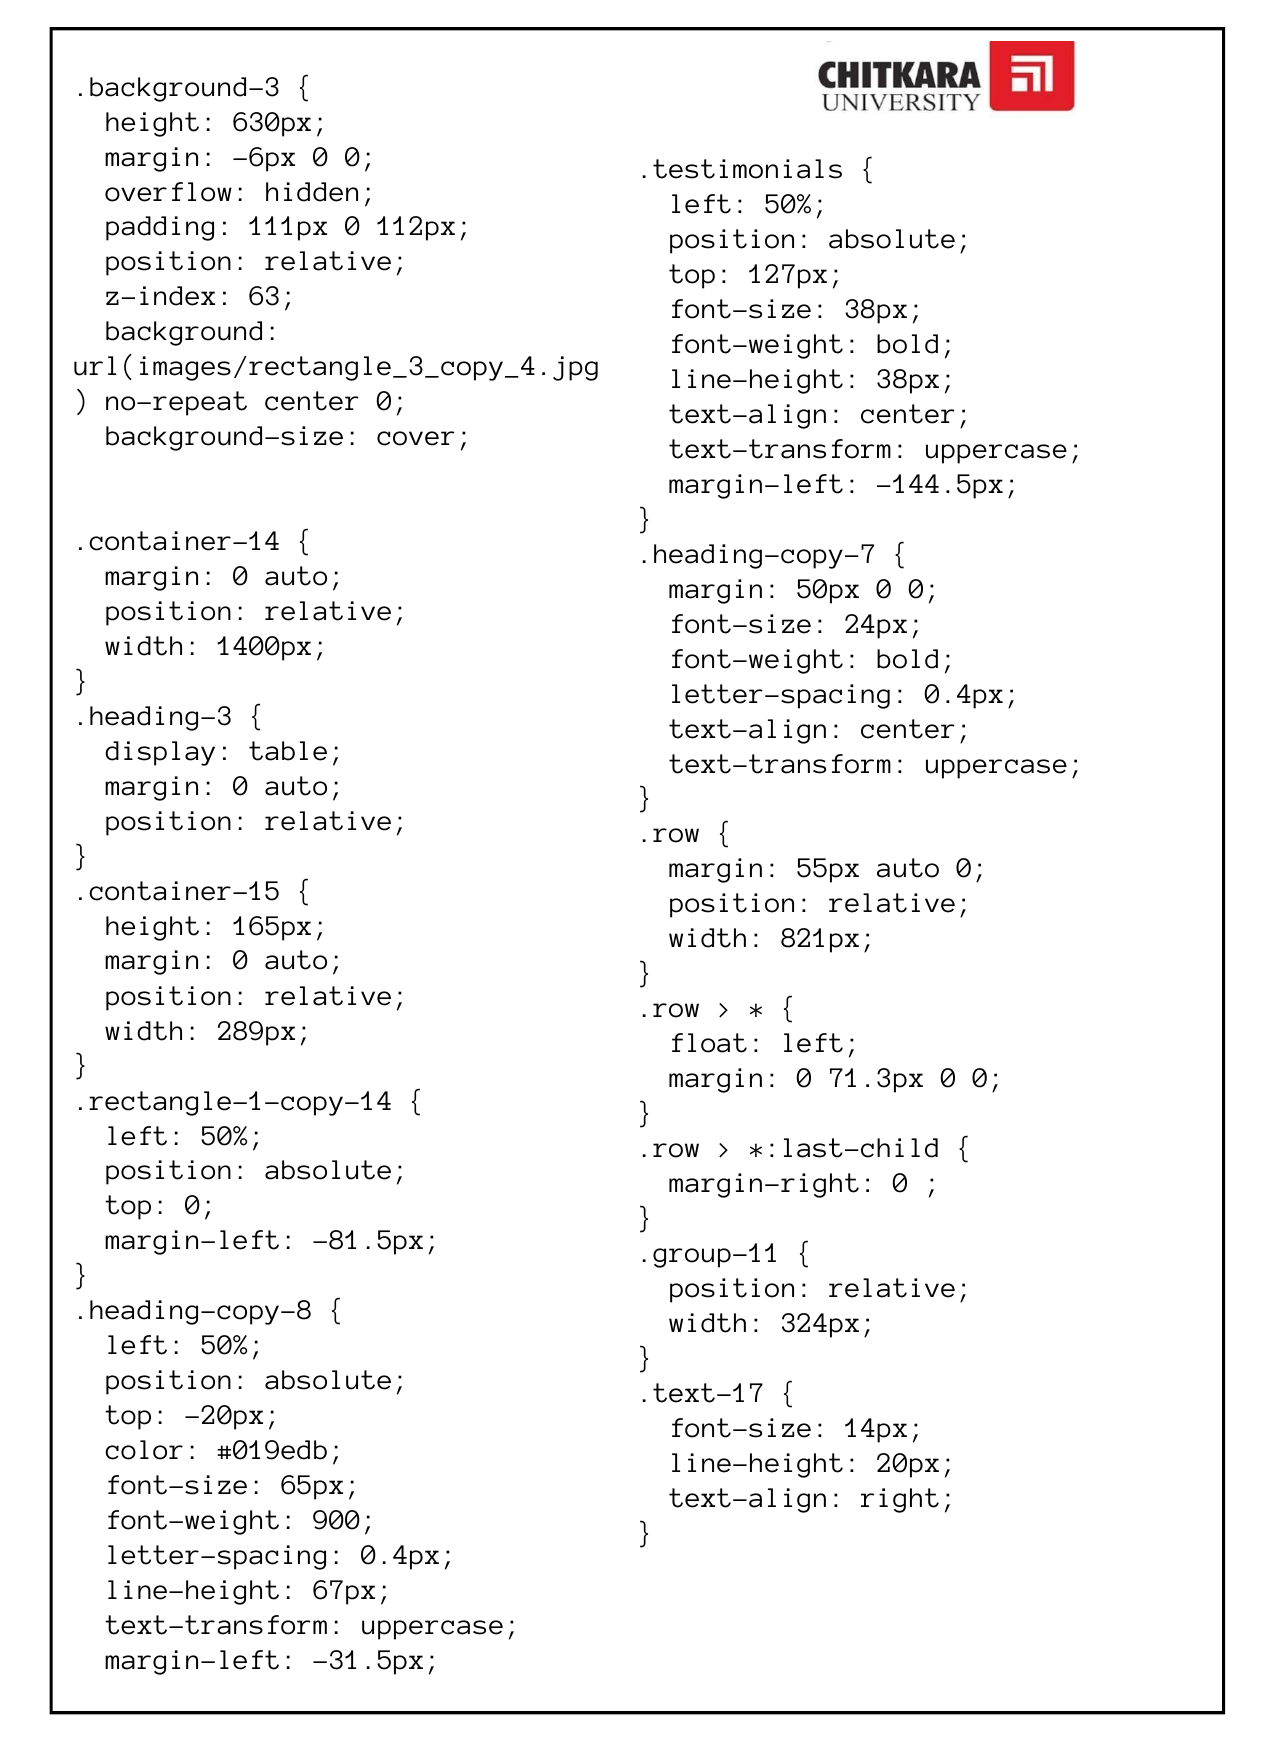

.background-3 {
  height: 630px;
  margin: -6px 0 0;
  overflow: hidden;
  padding: 111px 0 112px;
  position: relative;
  z-index: 63;
  background: url(images/rectangle_3_copy_4.jpg) no-repeat center 0;
  background-size: cover;

.container-14 {
  margin: 0 auto;
  position: relative;
  width: 1400px;
}
.heading-3 {
  display: table;
  margin: 0 auto;
  position: relative;
}
.container-15 {
  height: 165px;
  margin: 0 auto;
  position: relative;
  width: 289px;
}
.rectangle-1-copy-14 {
  left: 50%;
  position: absolute;
  top: 0;
  margin-left: -81.5px;
}
.heading-copy-8 {
  left: 50%;
  position: absolute;
  top: -20px;
  color: #019edb;
  font-size: 65px;
  font-weight: 900;
  letter-spacing: 0.4px;
  line-height: 67px;
  text-transform: uppercase;
  margin-left: -31.5px;

.testimonials {
  left: 50%;
  position: absolute;
  top: 127px;
  font-size: 38px;
  font-weight: bold;
  line-height: 38px;
  text-align: center;
  text-transform: uppercase;
  margin-left: -144.5px;
}
.heading-copy-7 {
  margin: 50px 0 0;
  font-size: 24px;
  font-weight: bold;
  letter-spacing: 0.4px;
  text-align: center;
  text-transform: uppercase;
}
.row {
  margin: 55px auto 0;
  position: relative;
  width: 821px;
}
.row > * {
  float: left;
  margin: 0 71.3px 0 0;
}
.row > *:last-child {
  margin-right: 0 ;
}
.group-11 {
  position: relative;
  width: 324px;
}
.text-17 {
  font-size: 14px;
  line-height: 20px;
  text-align: right;
}